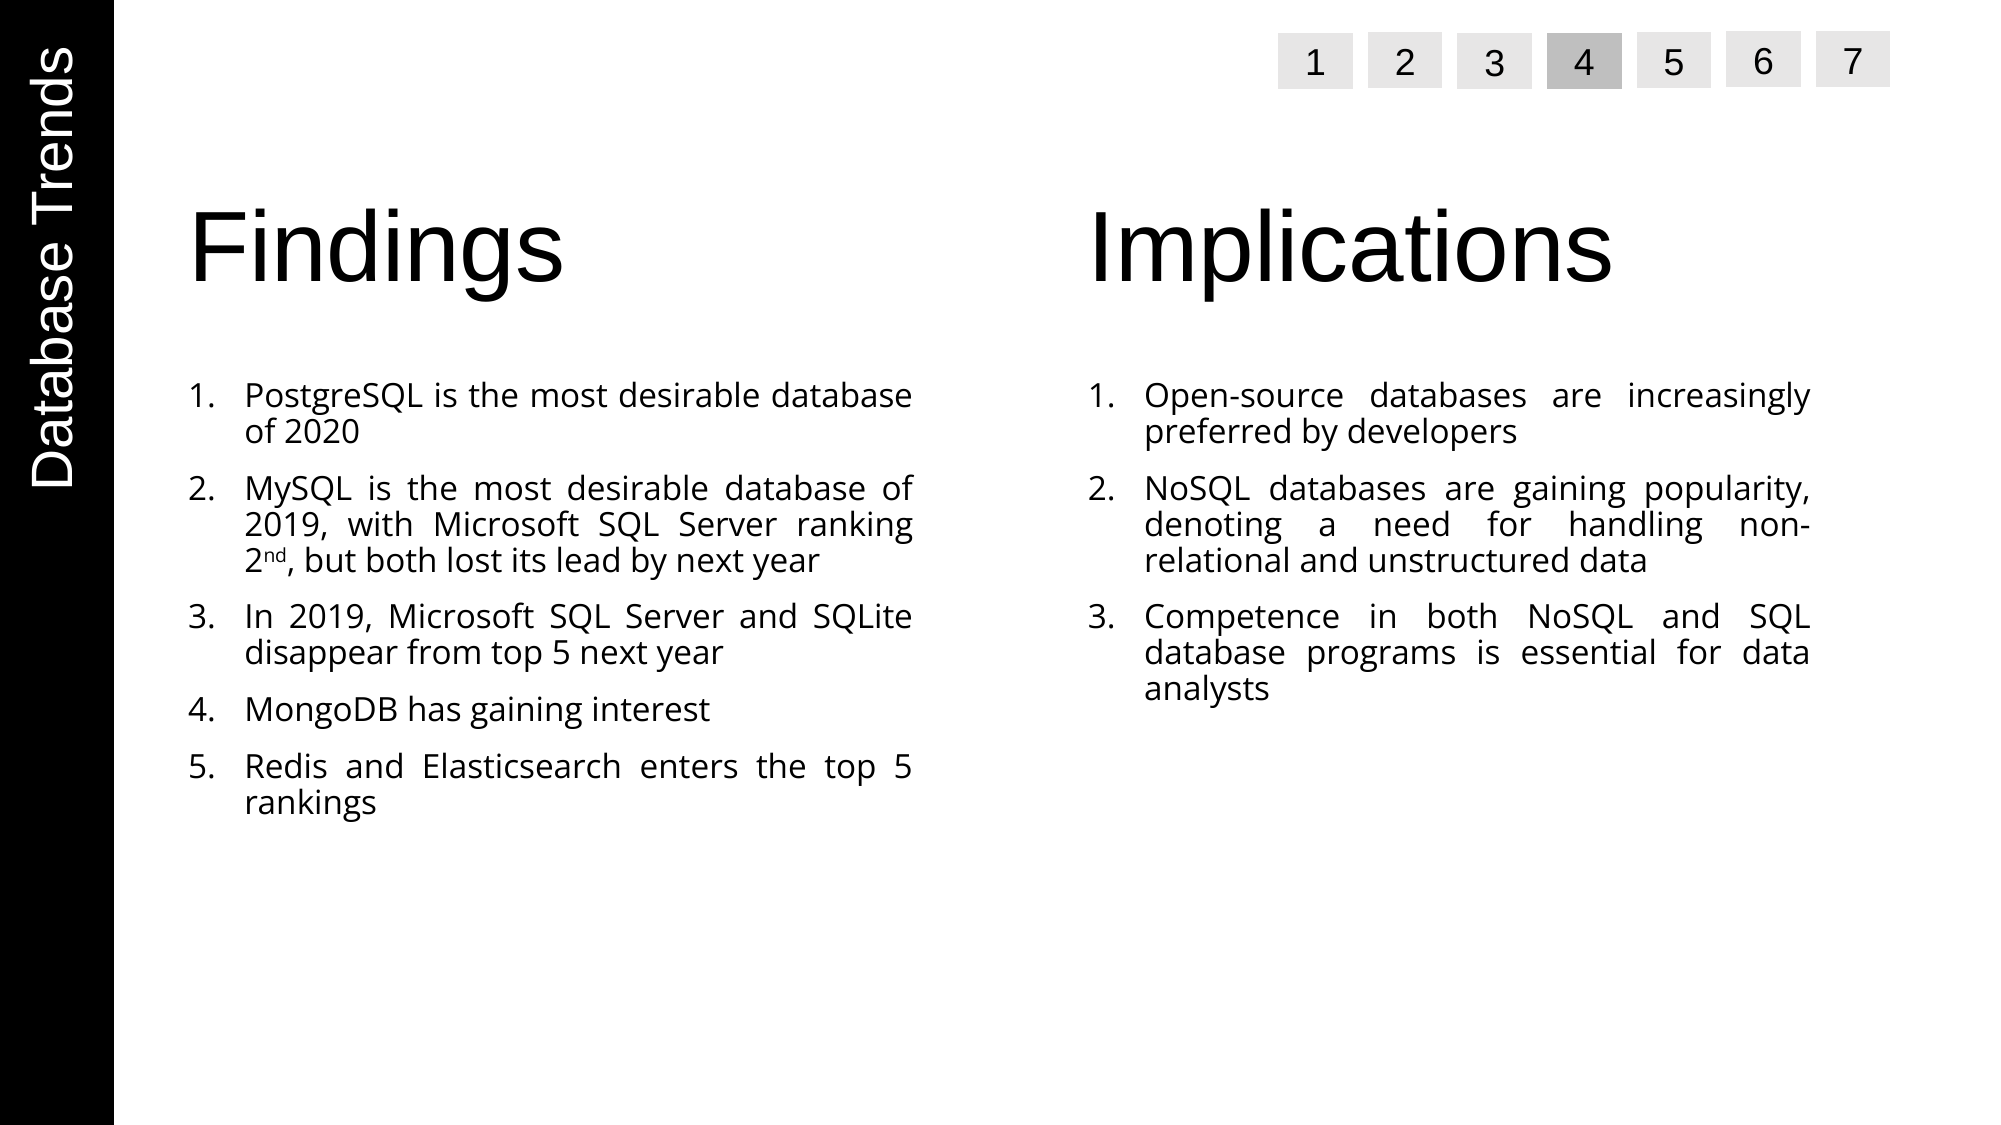

7
6
5
2
1
4
3
# Findings
Implications
PostgreSQL is the most desirable database of 2020
MySQL is the most desirable database of 2019, with Microsoft SQL Server ranking 2nd, but both lost its lead by next year
In 2019, Microsoft SQL Server and SQLite disappear from top 5 next year
MongoDB has gaining interest
Redis and Elasticsearch enters the top 5 rankings

Open-source databases are increasingly preferred by developers
NoSQL databases are gaining popularity, denoting a need for handling non-relational and unstructured data
Competence in both NoSQL and SQL database programs is essential for data analysts
Database Trends